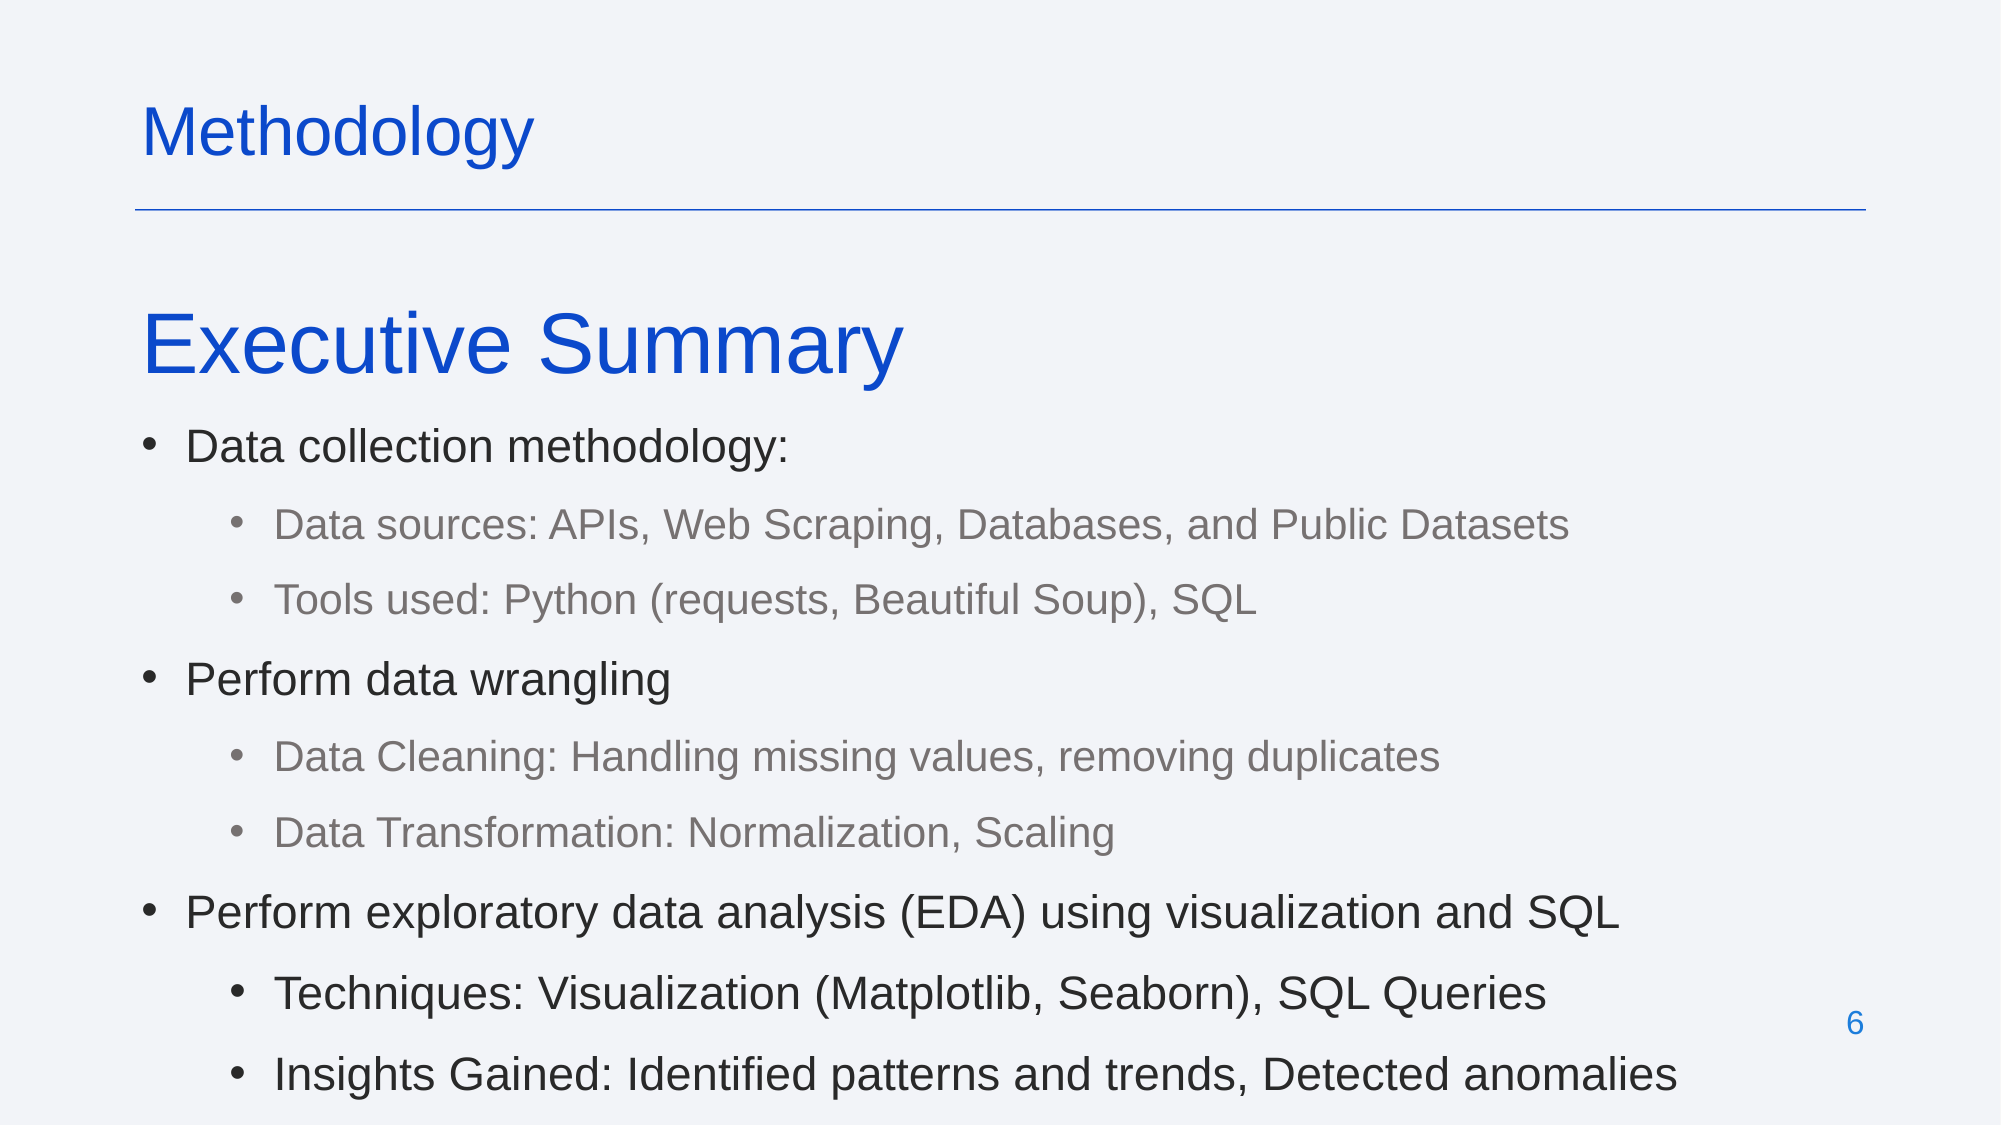

Methodology
Executive Summary
Data collection methodology:
Data sources: APIs, Web Scraping, Databases, and Public Datasets
Tools used: Python (requests, Beautiful Soup), SQL
Perform data wrangling
Data Cleaning: Handling missing values, removing duplicates
Data Transformation: Normalization, Scaling
Perform exploratory data analysis (EDA) using visualization and SQL
Techniques: Visualization (Matplotlib, Seaborn), SQL Queries
Insights Gained: Identified patterns and trends, Detected anomalies

6